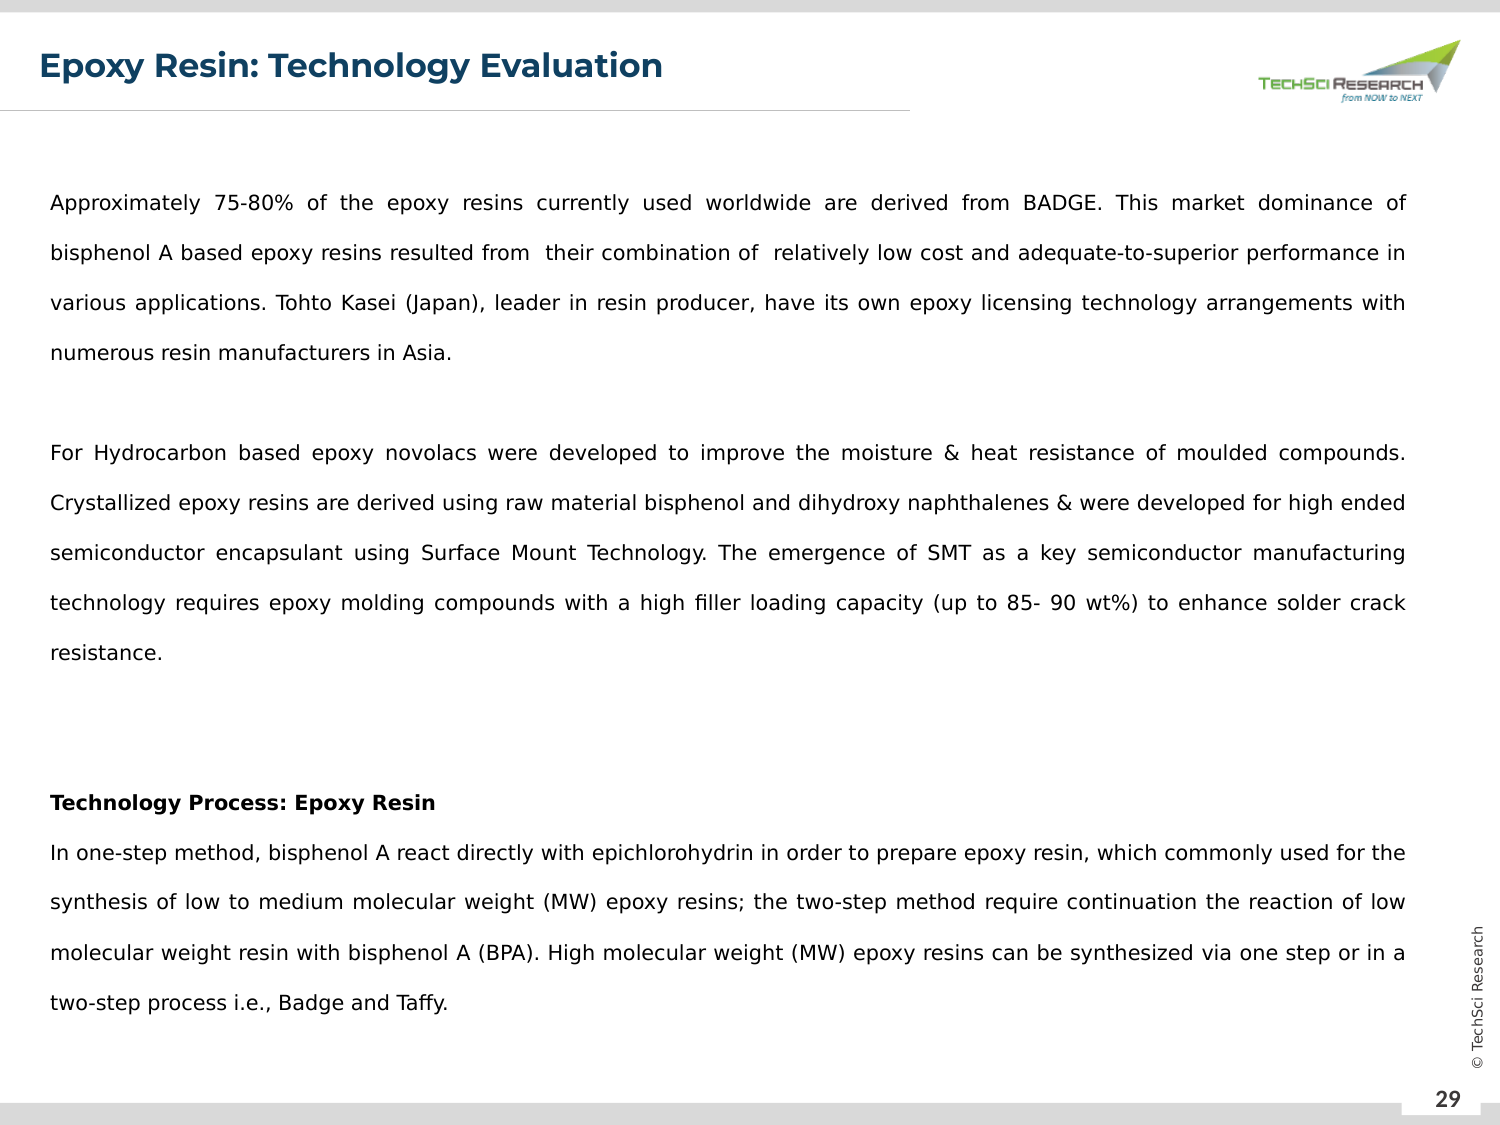

Epoxy Resin: Technology Evaluation
Approximately 75-80% of the epoxy resins currently used worldwide are derived from BADGE. This market dominance of bisphenol A based epoxy resins resulted from  their combination of  relatively low cost and adequate-to-superior performance in various applications. Tohto Kasei (Japan), leader in resin producer, have its own epoxy licensing technology arrangements with numerous resin manufacturers in Asia.

For Hydrocarbon based epoxy novolacs were developed to improve the moisture & heat resistance of moulded compounds. Crystallized epoxy resins are derived using raw material bisphenol and dihydroxy naphthalenes & were developed for high ended semiconductor encapsulant using Surface Mount Technology. The emergence of SMT as a key semiconductor manufacturing technology requires epoxy molding compounds with a high ﬁller loading capacity (up to 85- 90 wt%) to enhance solder crack resistance.

Technology Process: Epoxy Resin
In one-step method, bisphenol A react directly with epichlorohydrin in order to prepare epoxy resin, which commonly used for the synthesis of low to medium molecular weight (MW) epoxy resins; the two-step method require continuation the reaction of low molecular weight resin with bisphenol A (BPA). High molecular weight (MW) epoxy resins can be synthesized via one step or in a two-step process i.e., Badge and Taffy.